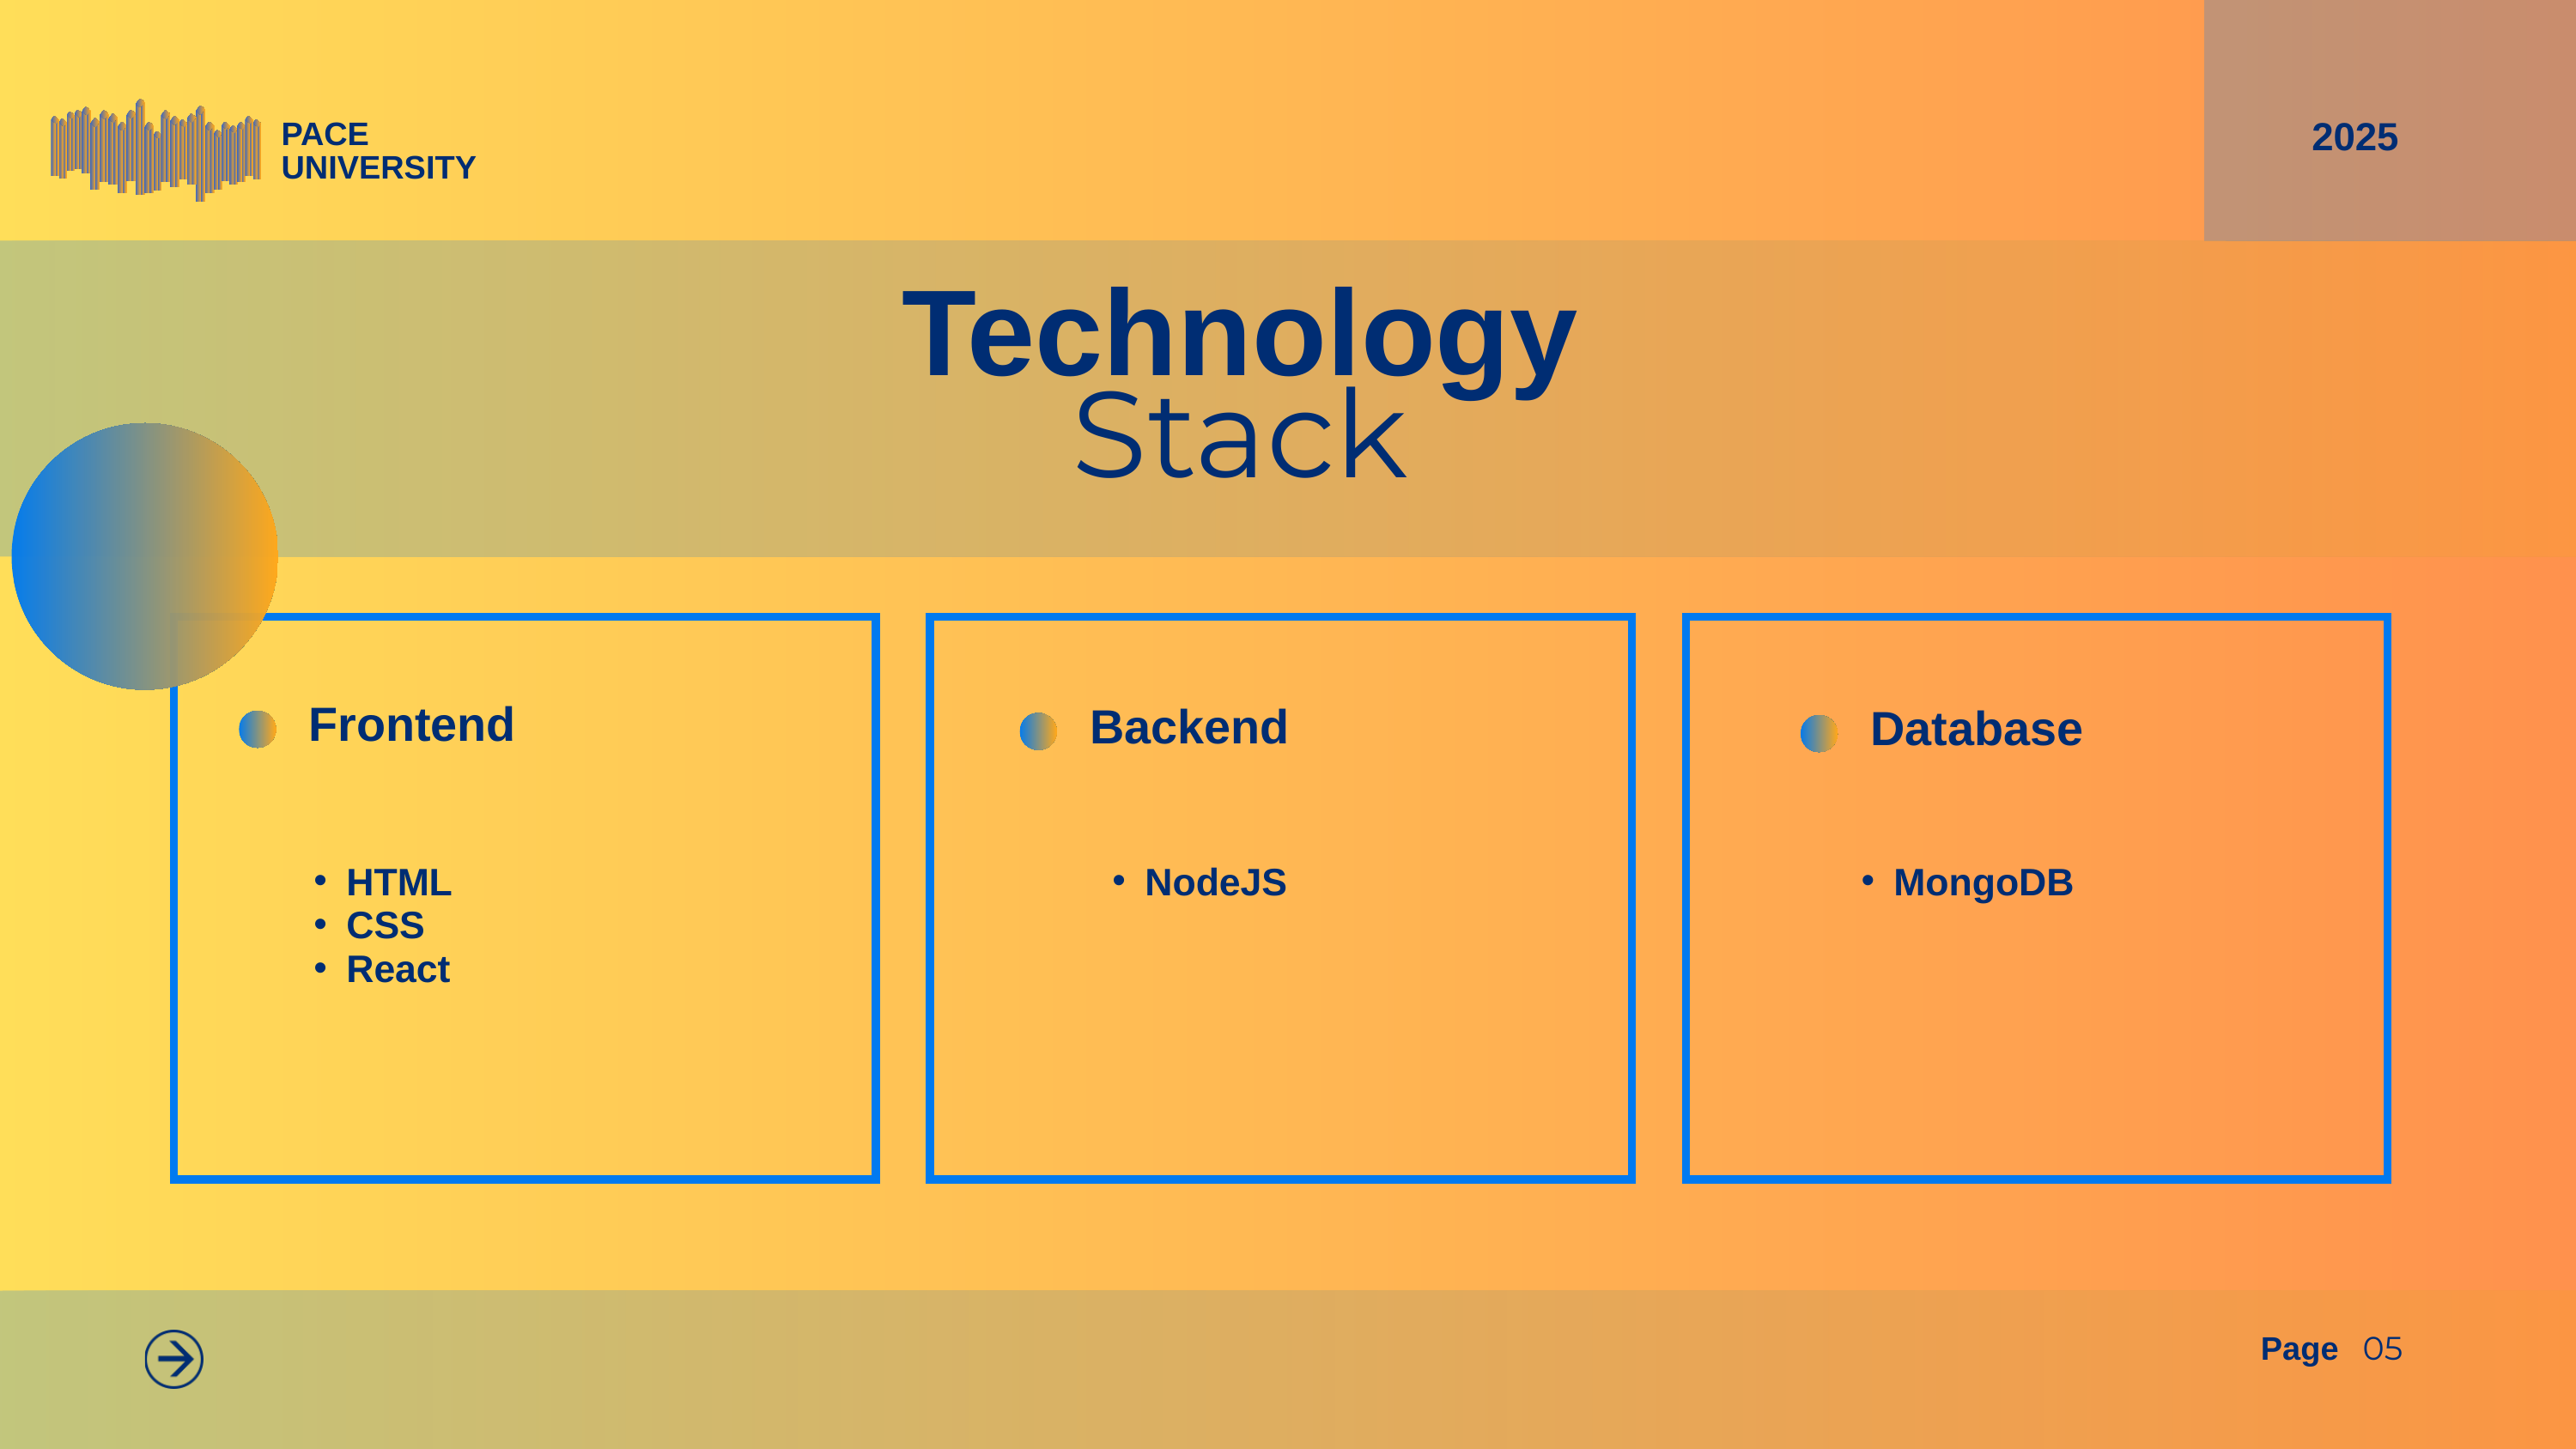

2025
PACE
UNIVERSITY

Technology
Stack

Frontend

Backend

Database
HTML
CSS
React
NodeJS
MongoDB

Page
05